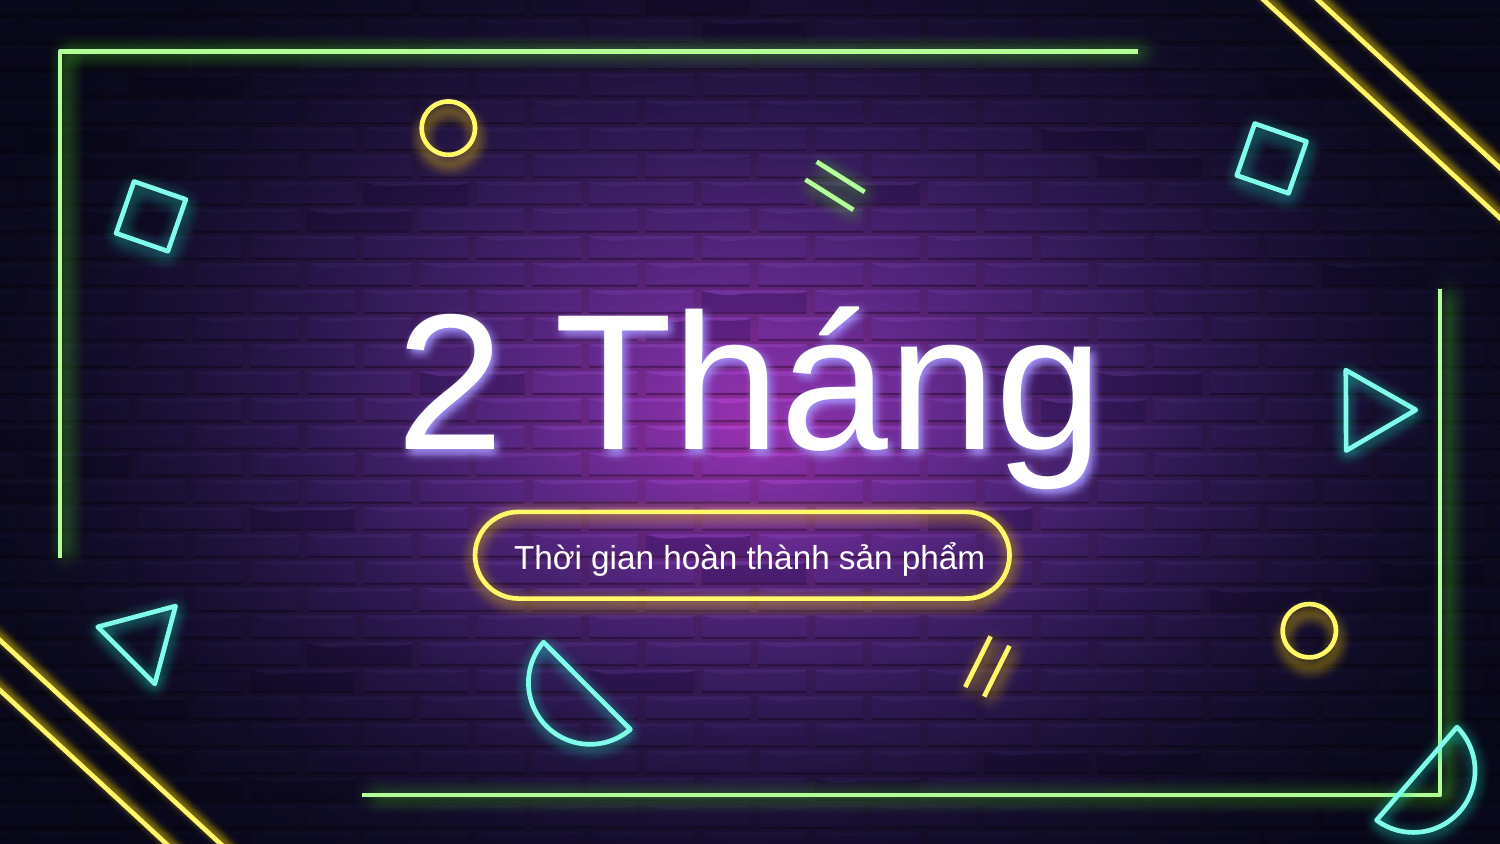

# 2 Tháng

Thời gian hoàn thành sản phẩm